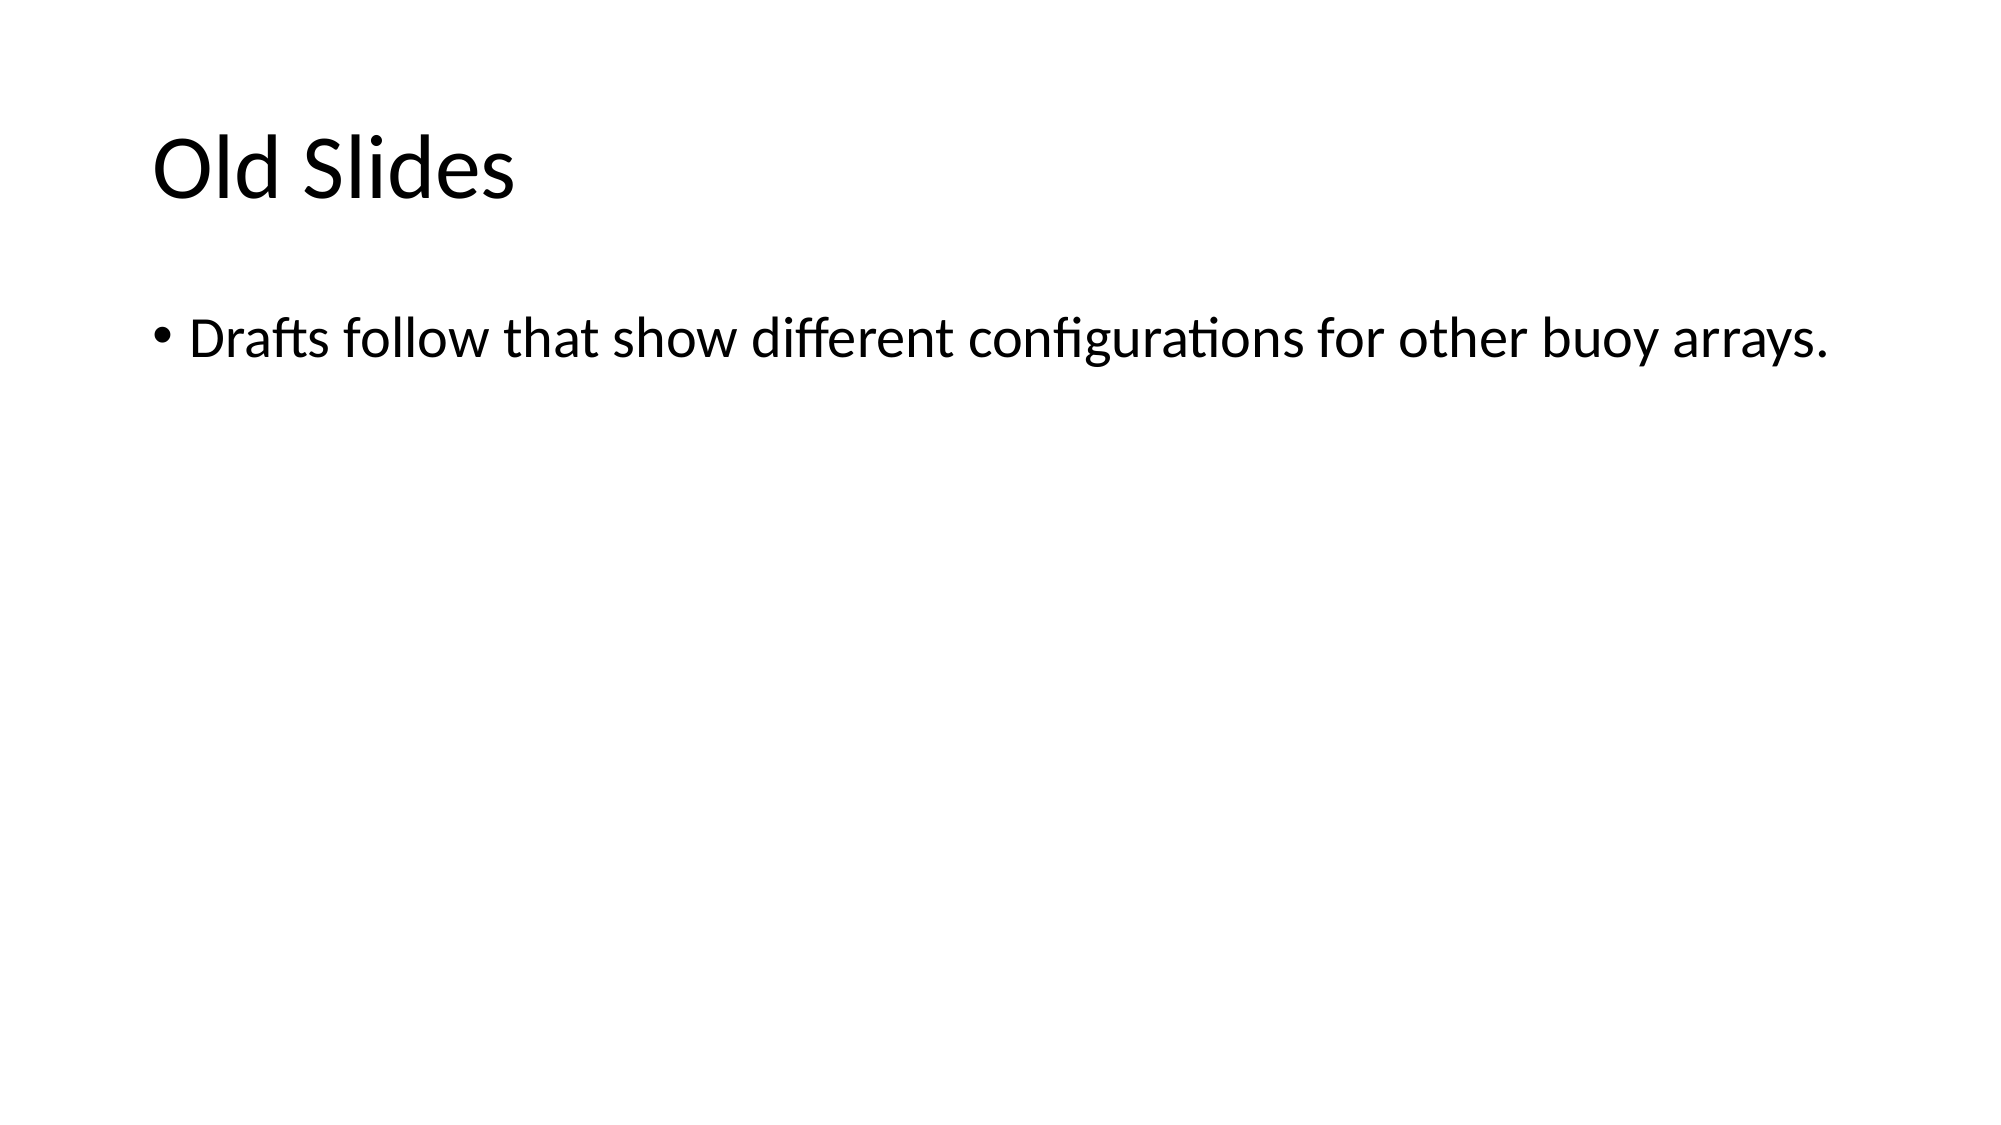

# Old Slides
Drafts follow that show different configurations for other buoy arrays.